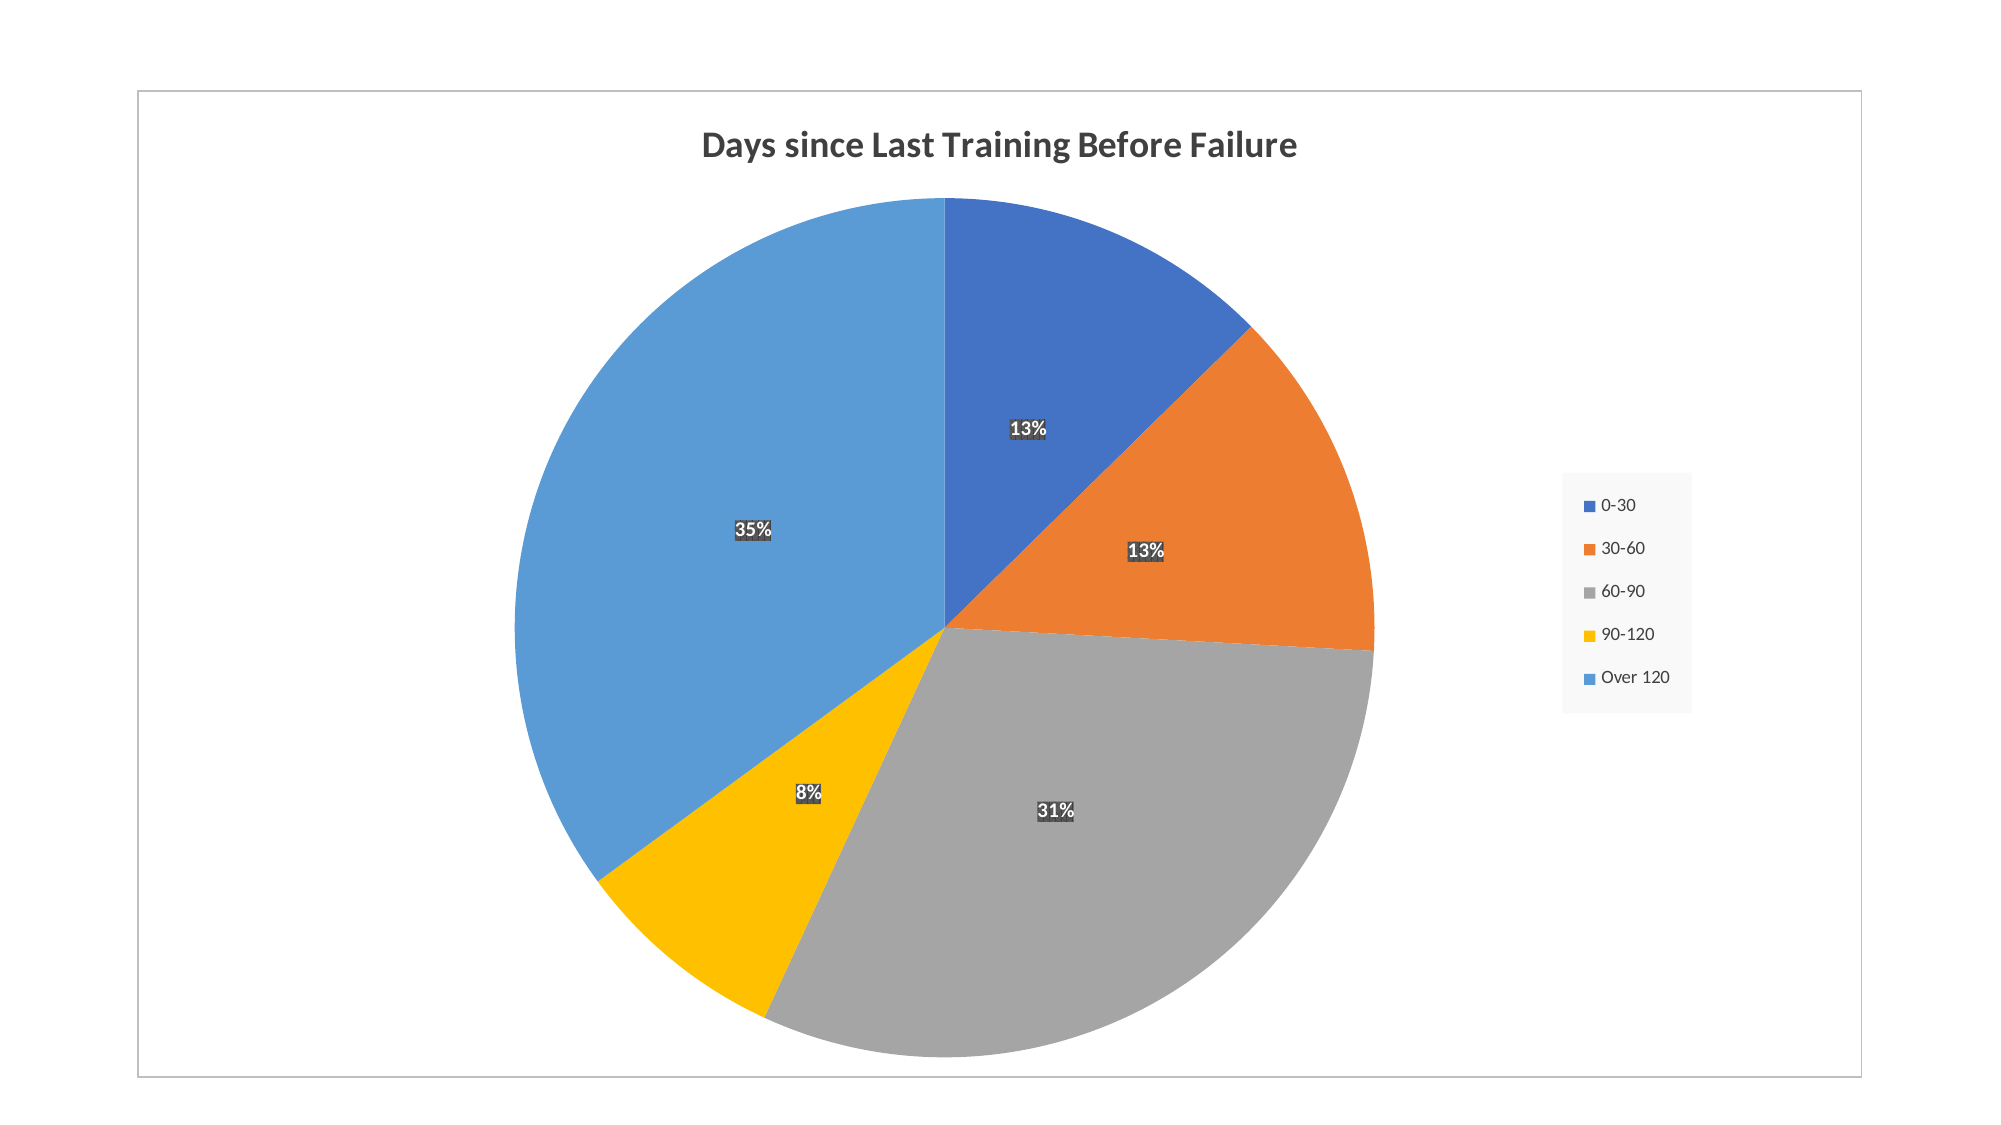

### Chart: Failures by Time to Complete Training

| Category |
|---|

### Chart: Days since Last Training Before Failure

| Category |  |
|---|---|
| 0-30 | 0.1264 |
| 30-60 | 0.1322 |
| 60-90 | 0.3103 |
| 90-120 | 0.0805 |
| Over 120 | 0.3506 |